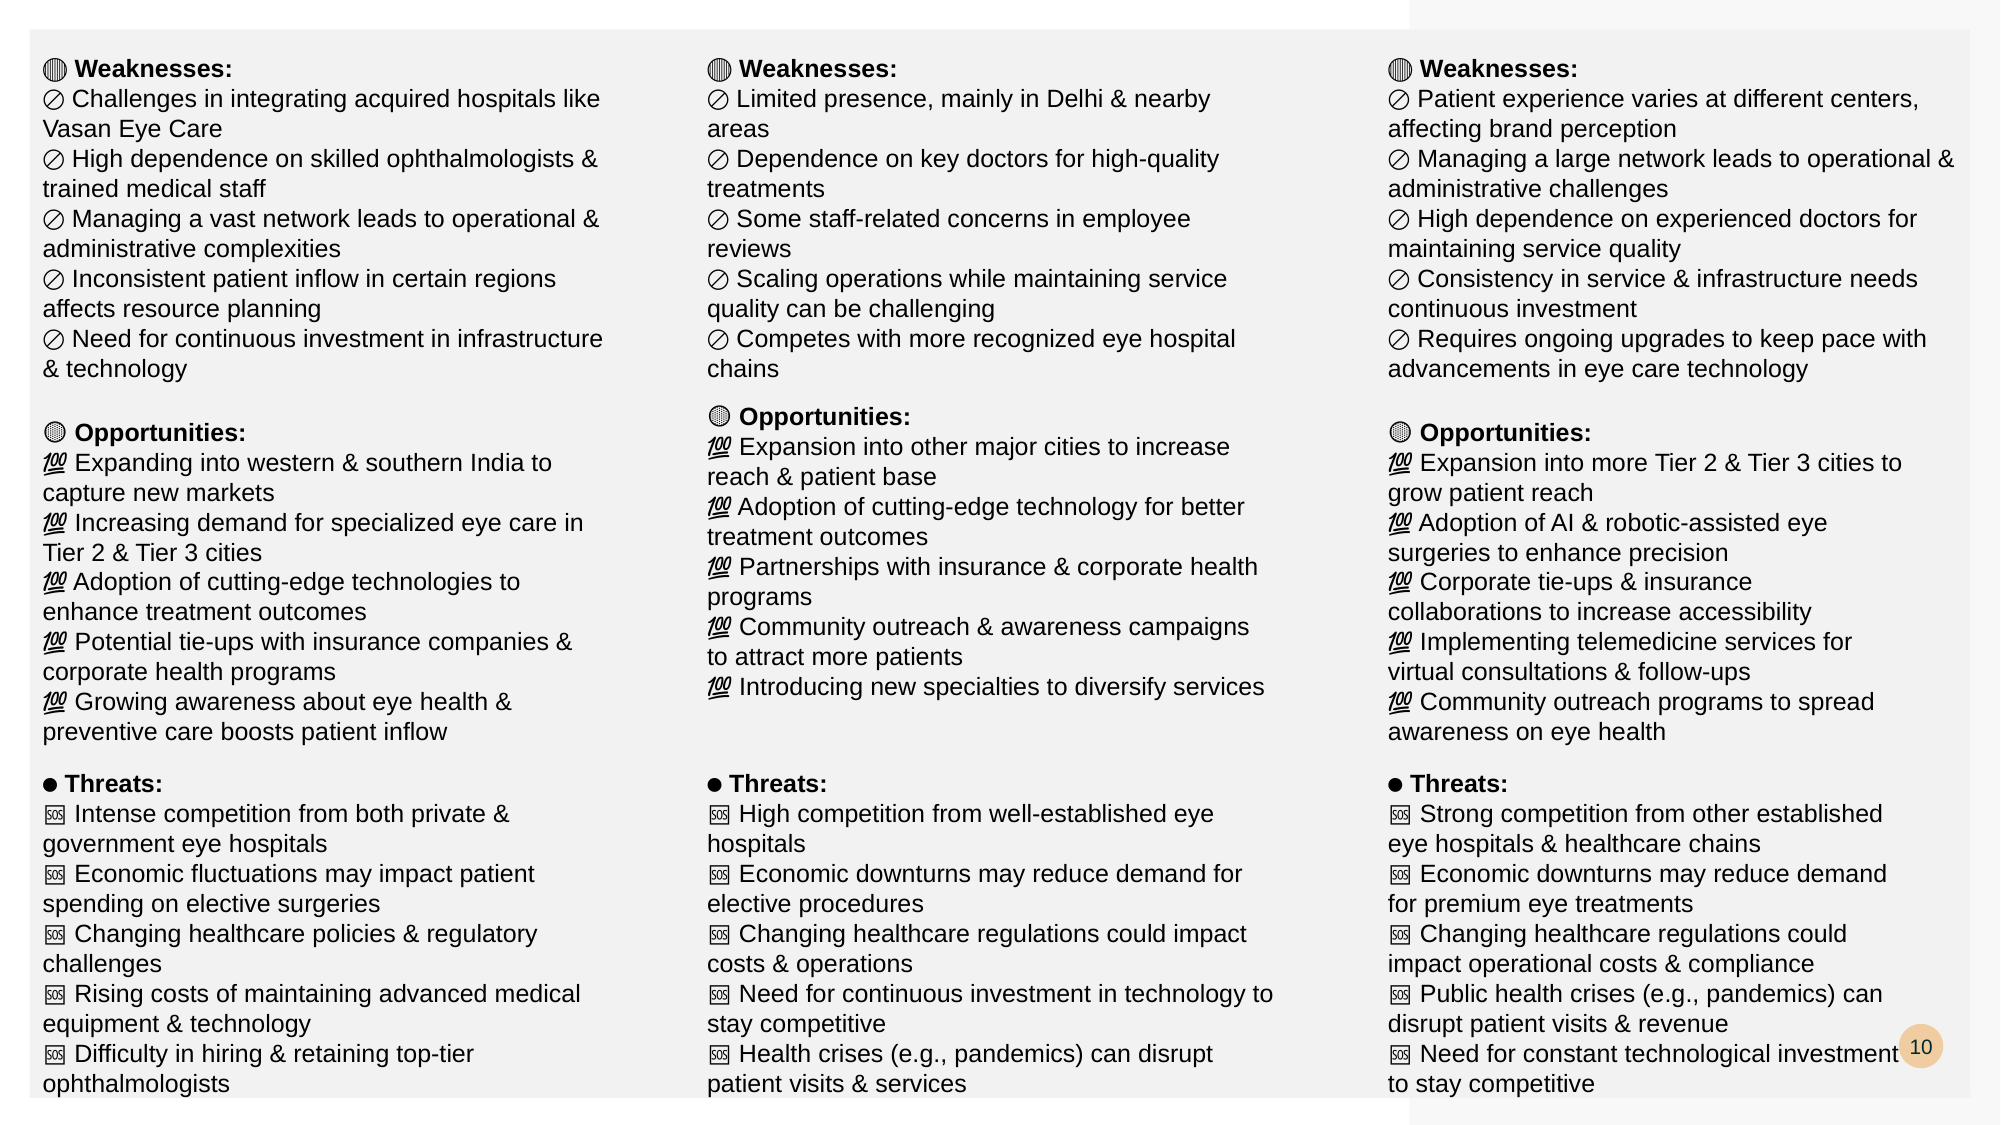

🔴 Weaknesses:
🚫 Challenges in integrating acquired hospitals like Vasan Eye Care
🚫 High dependence on skilled ophthalmologists & trained medical staff
🚫 Managing a vast network leads to operational & administrative complexities
🚫 Inconsistent patient inflow in certain regions affects resource planning
🚫 Need for continuous investment in infrastructure & technology
🔴 Weaknesses:
🚫 Limited presence, mainly in Delhi & nearby areas
🚫 Dependence on key doctors for high-quality treatments
🚫 Some staff-related concerns in employee reviews
🚫 Scaling operations while maintaining service quality can be challenging
🚫 Competes with more recognized eye hospital chains
🔴 Weaknesses:
🚫 Patient experience varies at different centers, affecting brand perception
🚫 Managing a large network leads to operational & administrative challenges
🚫 High dependence on experienced doctors for maintaining service quality
🚫 Consistency in service & infrastructure needs continuous investment
🚫 Requires ongoing upgrades to keep pace with advancements in eye care technology
🟡 Opportunities:
💯 Expansion into other major cities to increase reach & patient base
💯 Adoption of cutting-edge technology for better treatment outcomes
💯 Partnerships with insurance & corporate health programs
💯 Community outreach & awareness campaigns to attract more patients
💯 Introducing new specialties to diversify services
🟡 Opportunities:
💯 Expanding into western & southern India to capture new markets
💯 Increasing demand for specialized eye care in Tier 2 & Tier 3 cities
💯 Adoption of cutting-edge technologies to enhance treatment outcomes
💯 Potential tie-ups with insurance companies & corporate health programs
💯 Growing awareness about eye health & preventive care boosts patient inflow
🟡 Opportunities:
💯 Expansion into more Tier 2 & Tier 3 cities to grow patient reach
💯 Adoption of AI & robotic-assisted eye surgeries to enhance precision
💯 Corporate tie-ups & insurance collaborations to increase accessibility
💯 Implementing telemedicine services for virtual consultations & follow-ups
💯 Community outreach programs to spread awareness on eye health
⚫ Threats:
🆘 Intense competition from both private & government eye hospitals
🆘 Economic fluctuations may impact patient spending on elective surgeries
🆘 Changing healthcare policies & regulatory challenges
🆘 Rising costs of maintaining advanced medical equipment & technology
🆘 Difficulty in hiring & retaining top-tier ophthalmologists
⚫ Threats:
🆘 High competition from well-established eye hospitals
🆘 Economic downturns may reduce demand for elective procedures
🆘 Changing healthcare regulations could impact costs & operations
🆘 Need for continuous investment in technology to stay competitive
🆘 Health crises (e.g., pandemics) can disrupt patient visits & services
⚫ Threats:
🆘 Strong competition from other established eye hospitals & healthcare chains
🆘 Economic downturns may reduce demand for premium eye treatments
🆘 Changing healthcare regulations could impact operational costs & compliance
🆘 Public health crises (e.g., pandemics) can disrupt patient visits & revenue
🆘 Need for constant technological investment to stay competitive
10